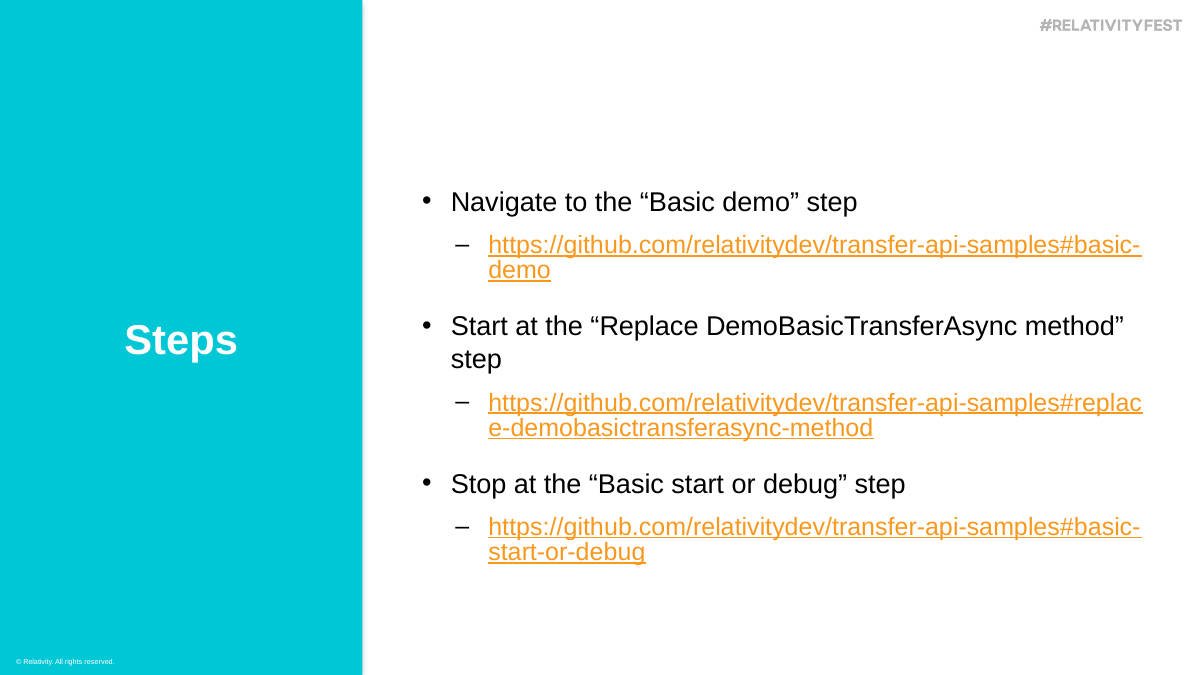

Navigate to the “Basic demo” step
https://github.com/relativitydev/transfer-api-samples#basic-demo
Start at the “Replace DemoBasicTransferAsync method” step
https://github.com/relativitydev/transfer-api-samples#replace-demobasictransferasync-method
Stop at the “Basic start or debug” step
https://github.com/relativitydev/transfer-api-samples#basic-start-or-debug
Steps